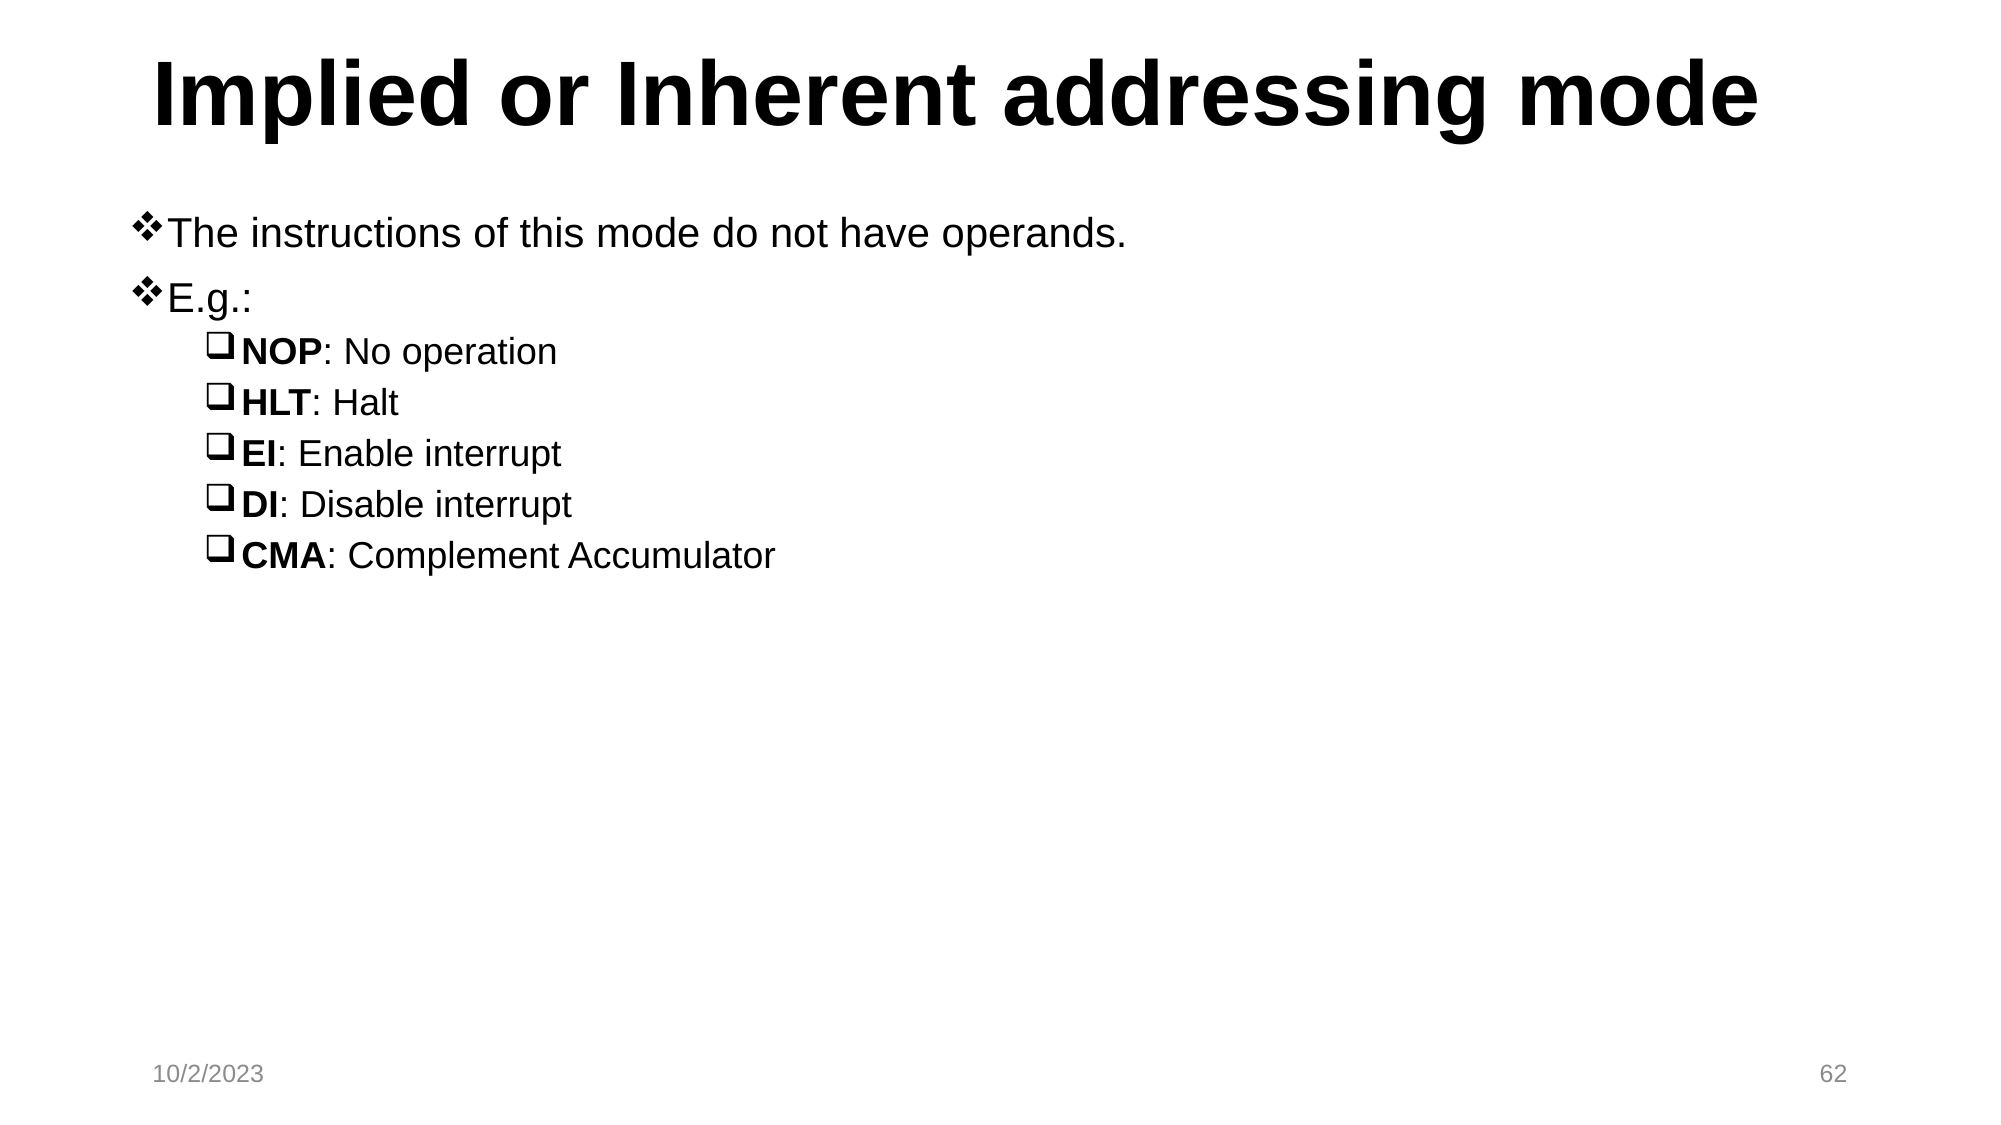

# Implied or Inherent addressing mode
The instructions of this mode do not have operands.
E.g.:
NOP: No operation
HLT: Halt
EI: Enable interrupt
DI: Disable interrupt
CMA: Complement Accumulator
10/2/2023
62